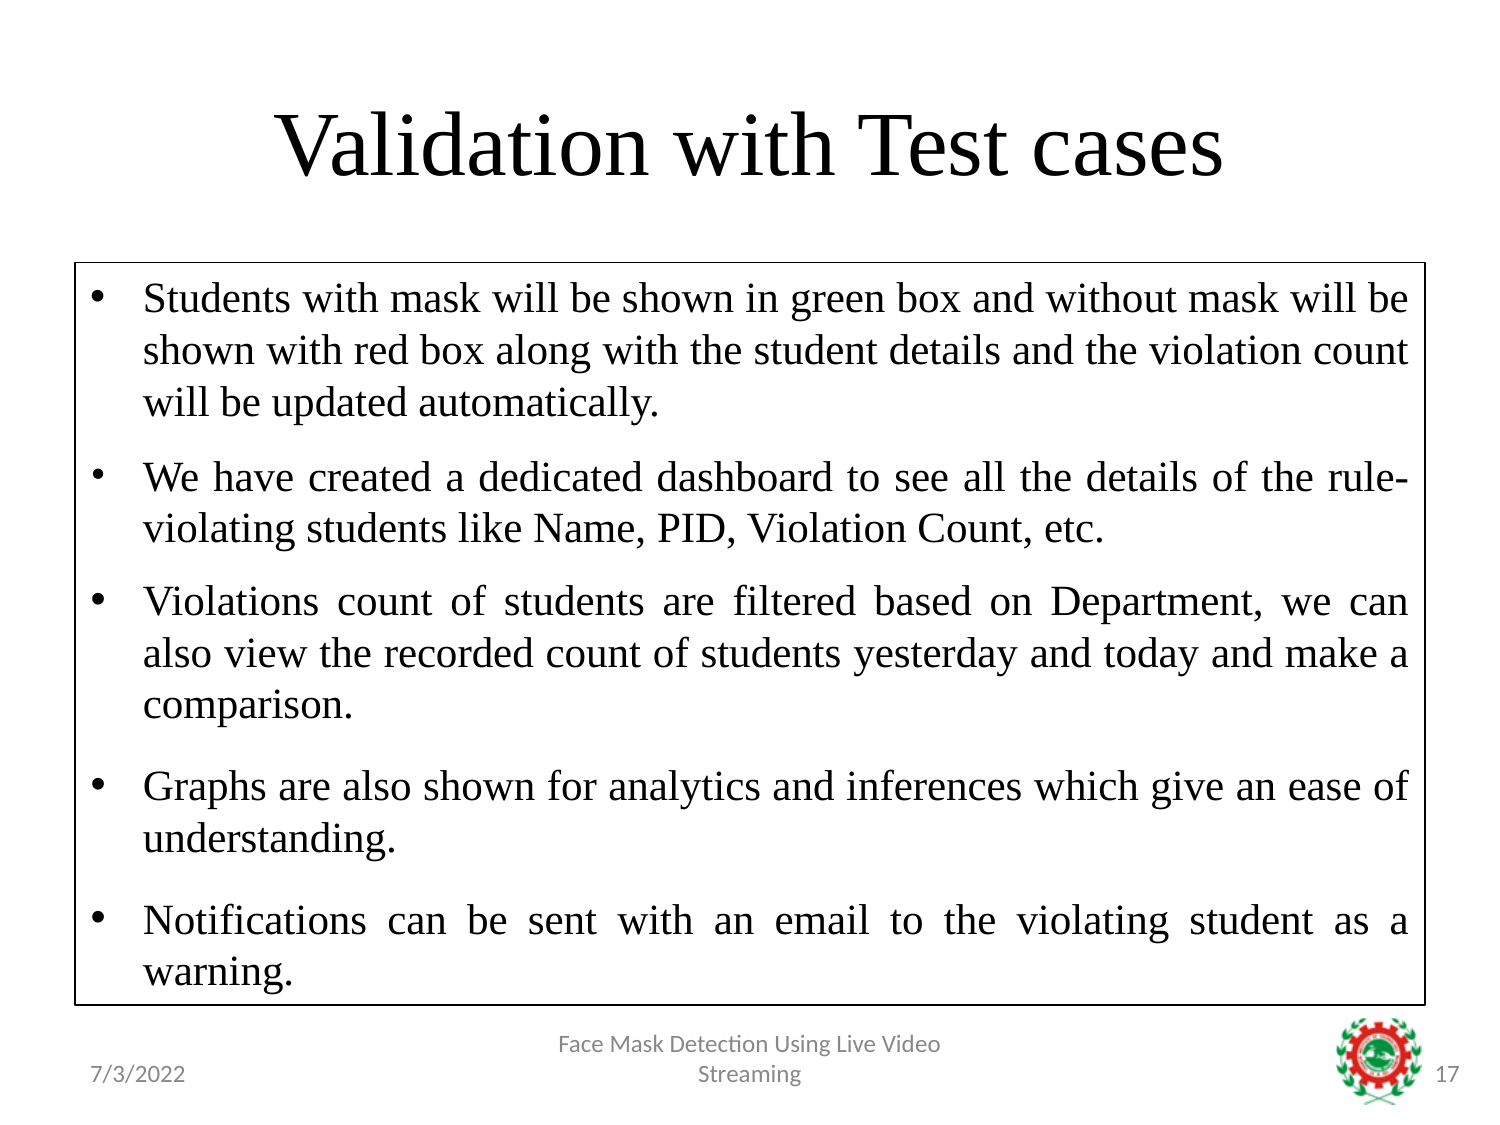

# Validation with Test cases
Students with mask will be shown in green box and without mask will be shown with red box along with the student details and the violation count will be updated automatically.

We have created a dedicated dashboard to see all the details of the rule-violating students like Name, PID, Violation Count, etc.

Violations count of students are filtered based on Department, we can also view the recorded count of students yesterday and today and make a comparison.

Graphs are also shown for analytics and inferences which give an ease of understanding.

Notifications can be sent with an email to the violating student as a warning.
7/3/2022
Face Mask Detection Using Live Video Streaming

17